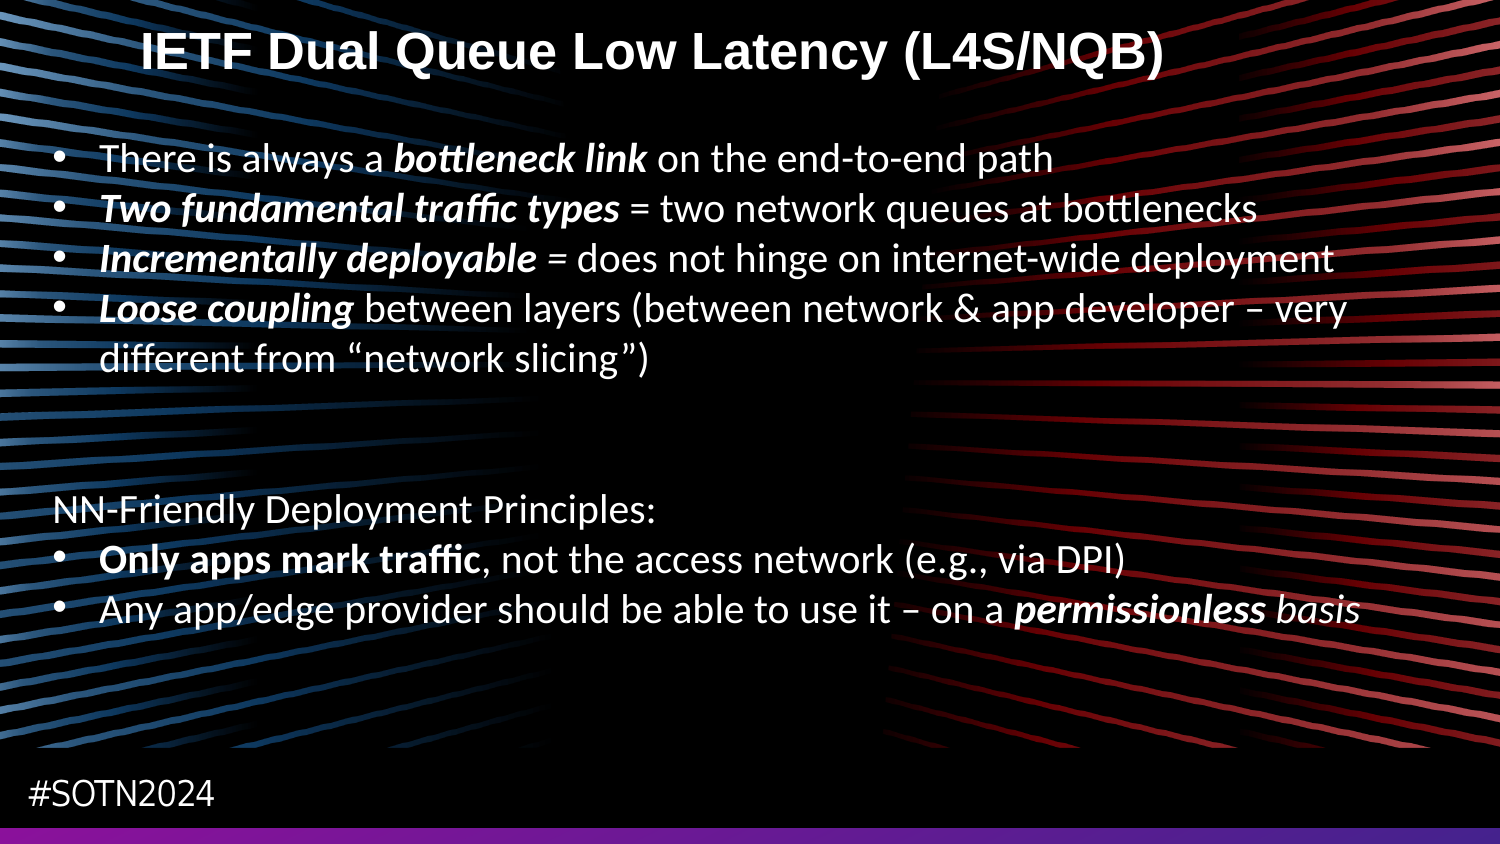

# IETF Dual Queue Low Latency (L4S/NQB)
There is always a bottleneck link on the end-to-end path
Two fundamental traffic types = two network queues at bottlenecks
Incrementally deployable = does not hinge on internet-wide deployment
Loose coupling between layers (between network & app developer – very different from “network slicing”)
NN-Friendly Deployment Principles:
Only apps mark traffic, not the access network (e.g., via DPI)
Any app/edge provider should be able to use it – on a permissionless basis